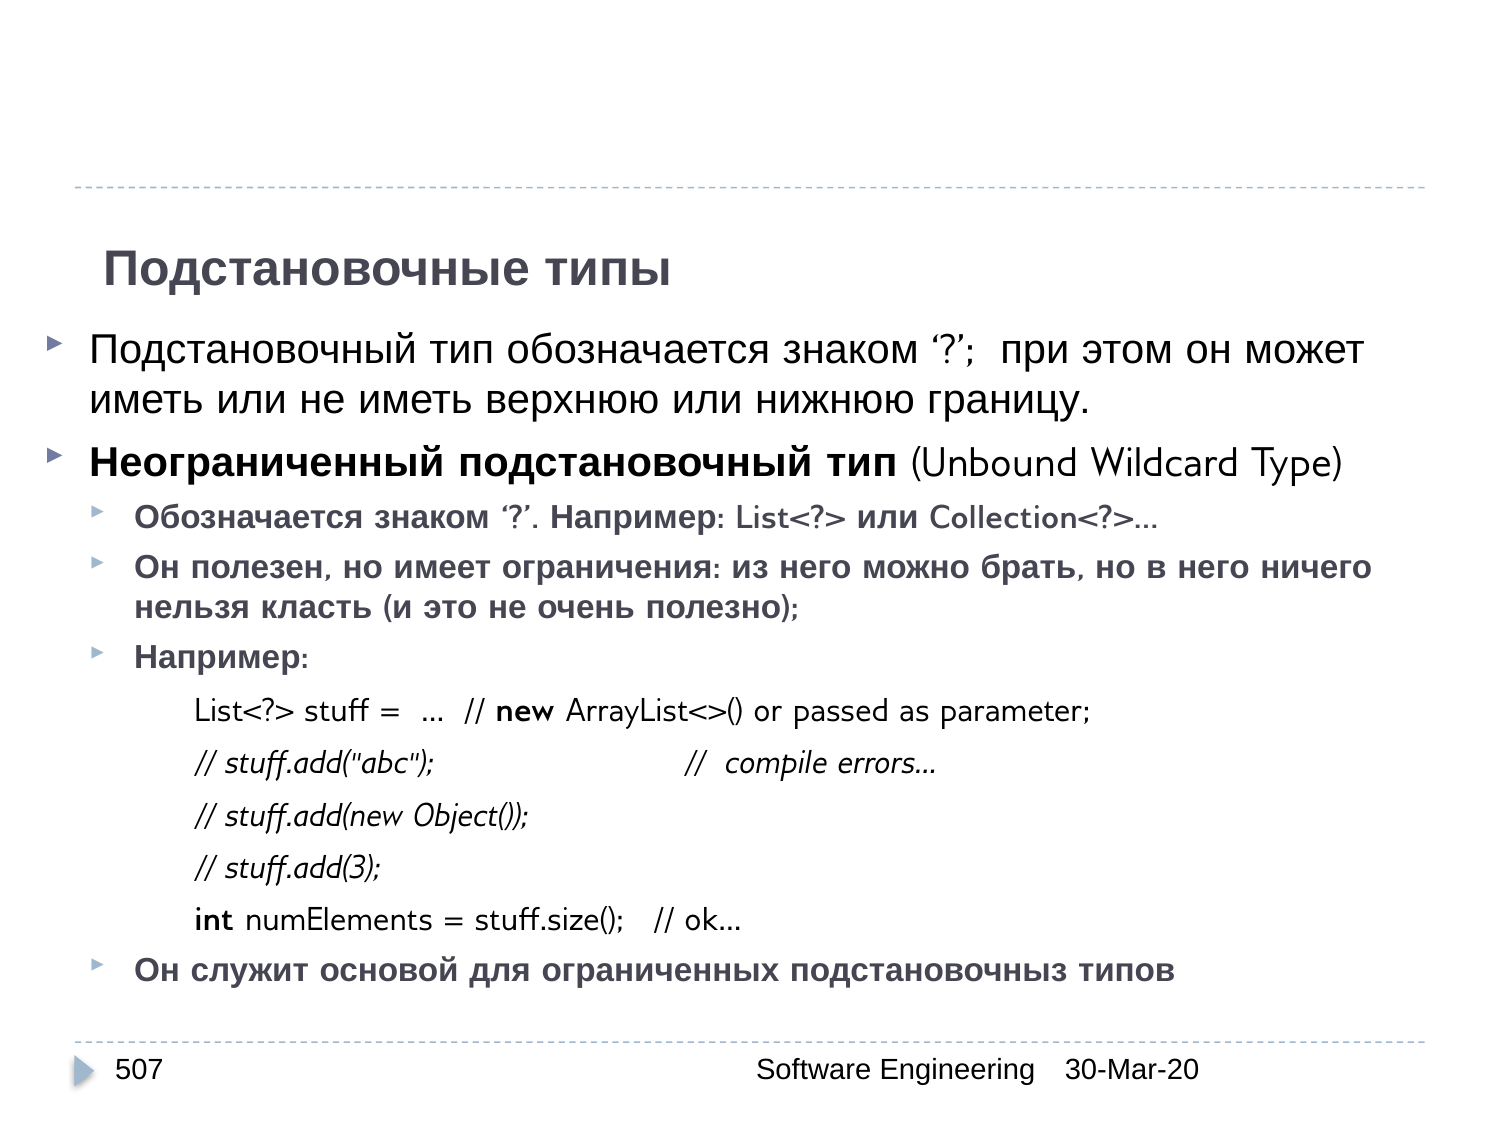

# Подстановочные типы
Подстановочный тип обозначается знаком ‘?’;  при этом он может иметь или не иметь верхнюю или нижнюю границу.
Неограниченный подстановочный тип (Unbound Wildcard Type)
Обозначается знаком ‘?’. Например: List<?> или Collection<?>…
Он полезен, но имеет ограничения: из него можно брать, но в него ничего нельзя класть (и это не очень полезно);
Например:
	List<?> stuff =  …  // new ArrayList<>() or passed as parameter;
	// stuff.add("abc");  		    //  compile errors…
	// stuff.add(new Object());
	// stuff.add(3);
	int numElements = stuff.size();   // ok…
Он служит основой для ограниченных подстановочныз типов

507
Software Engineering
30-Mar-20